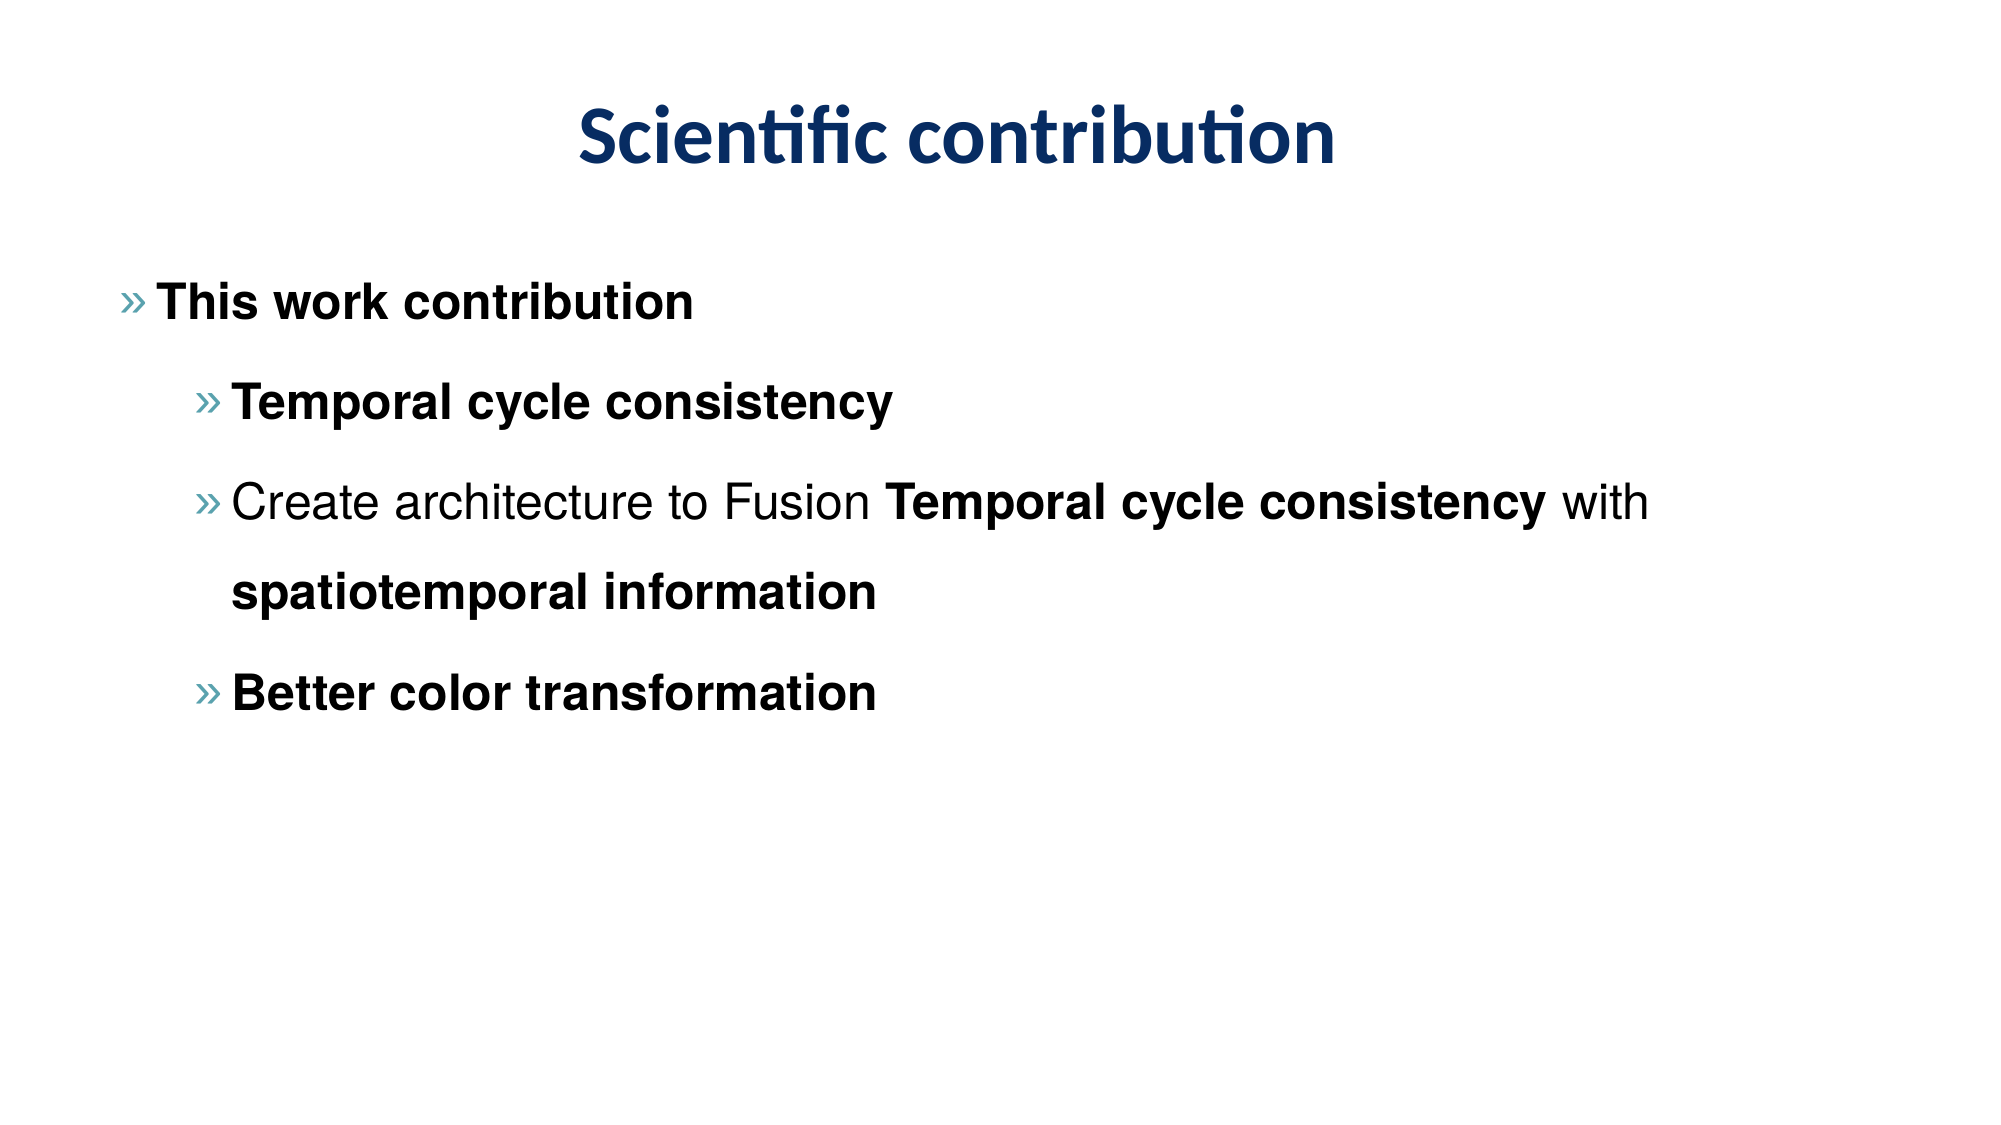

# Scientific contribution
This work contribution
Temporal cycle consistency
Create architecture to Fusion Temporal cycle consistency with spatiotemporal information
Better color transformation
15
Temporal cycle consistency: for video to video translation